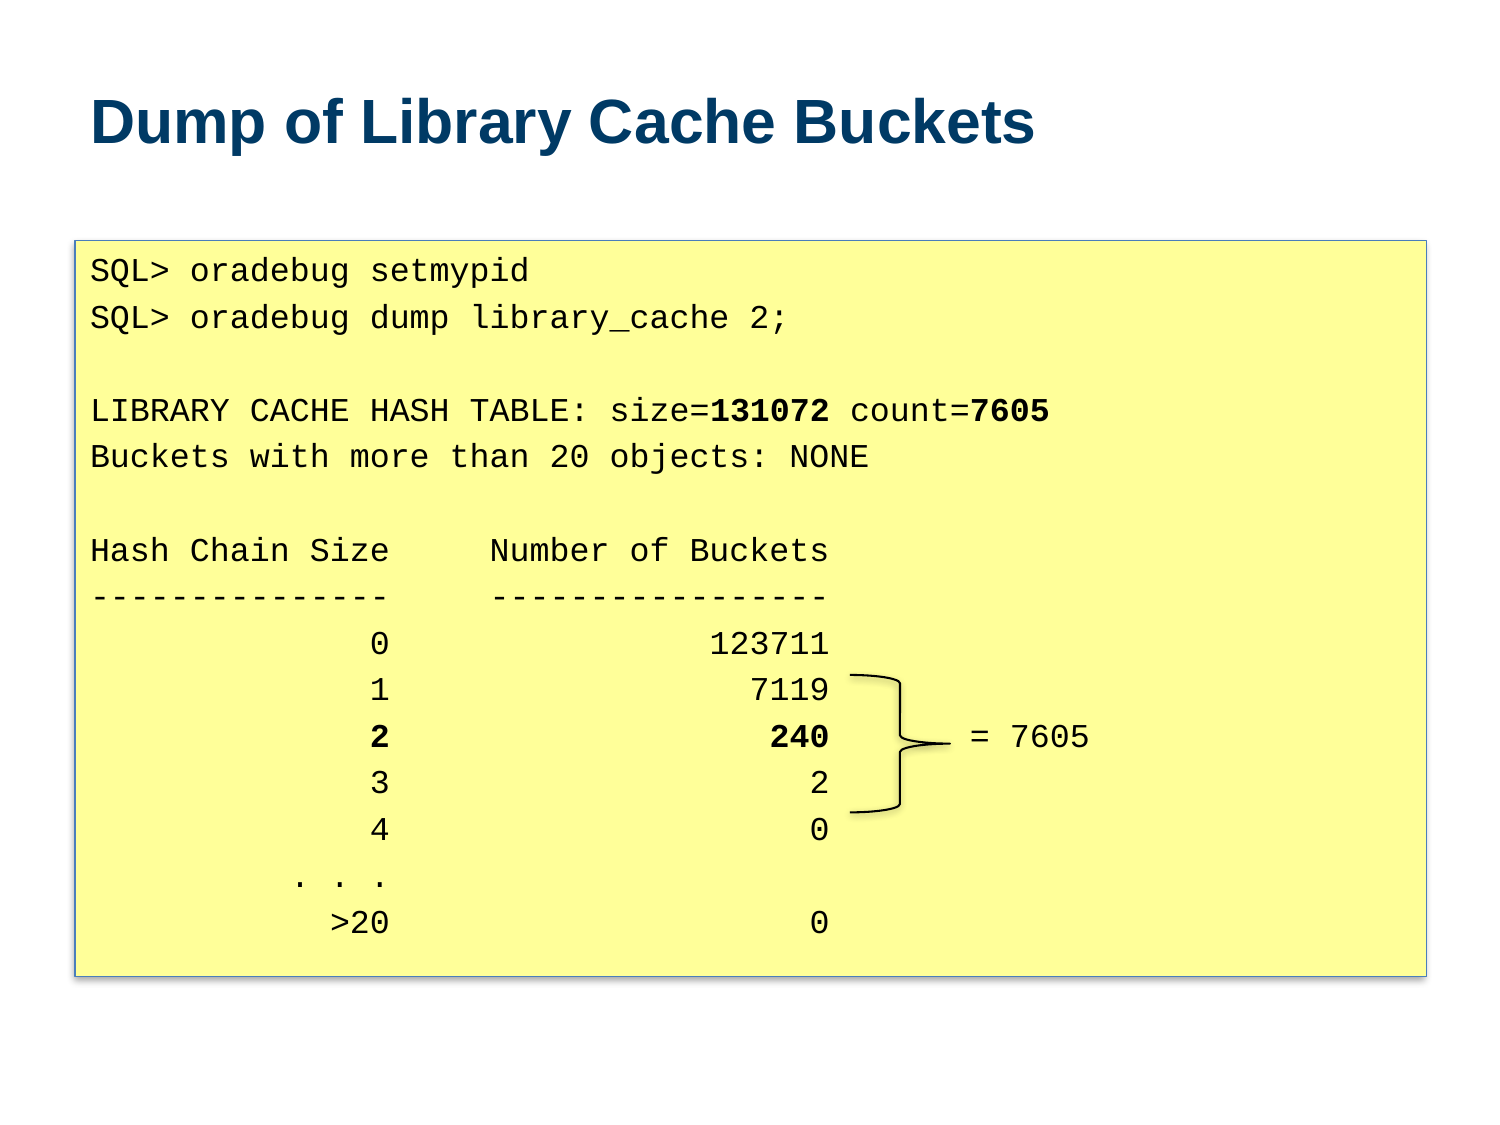

# Dump of Library Cache Buckets
SQL> oradebug setmypid
SQL> oradebug dump library_cache 2;

LIBRARY CACHE HASH TABLE: size=131072 count=7605
Buckets with more than 20 objects: NONE

Hash Chain Size     Number of Buckets
---------------     -----------------
              0                123711
              1                  7119
              2                   240       = 7605
              3                     2
              4                     0
          . . .
            >20                     0

21